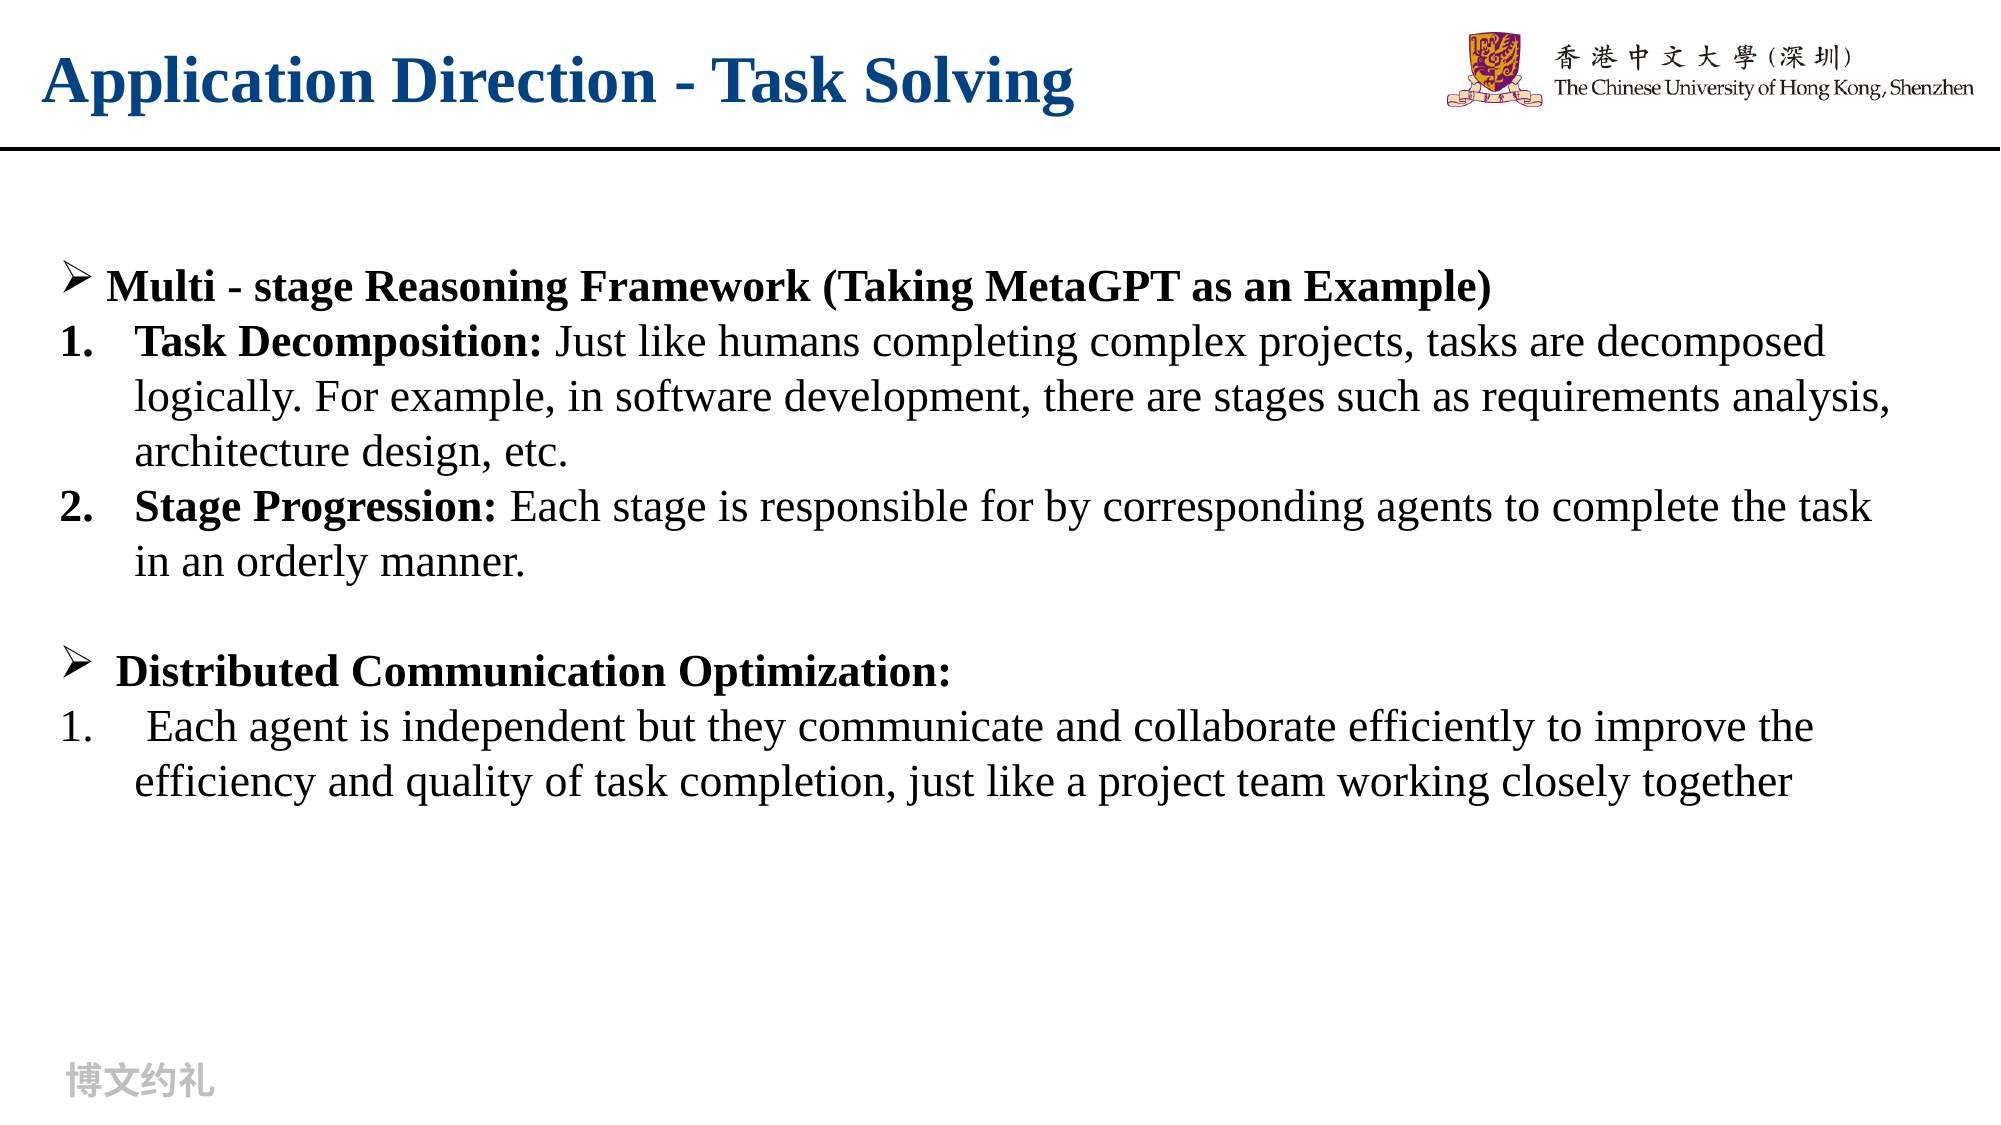

Application Direction - Task Solving
Multi - stage Reasoning Framework (Taking MetaGPT as an Example)
Task Decomposition: Just like humans completing complex projects, tasks are decomposed logically. For example, in software development, there are stages such as requirements analysis, architecture design, etc.
Stage Progression: Each stage is responsible for by corresponding agents to complete the task in an orderly manner.

Distributed Communication Optimization:
 Each agent is independent but they communicate and collaborate efficiently to improve the efficiency and quality of task completion, just like a project team working closely together